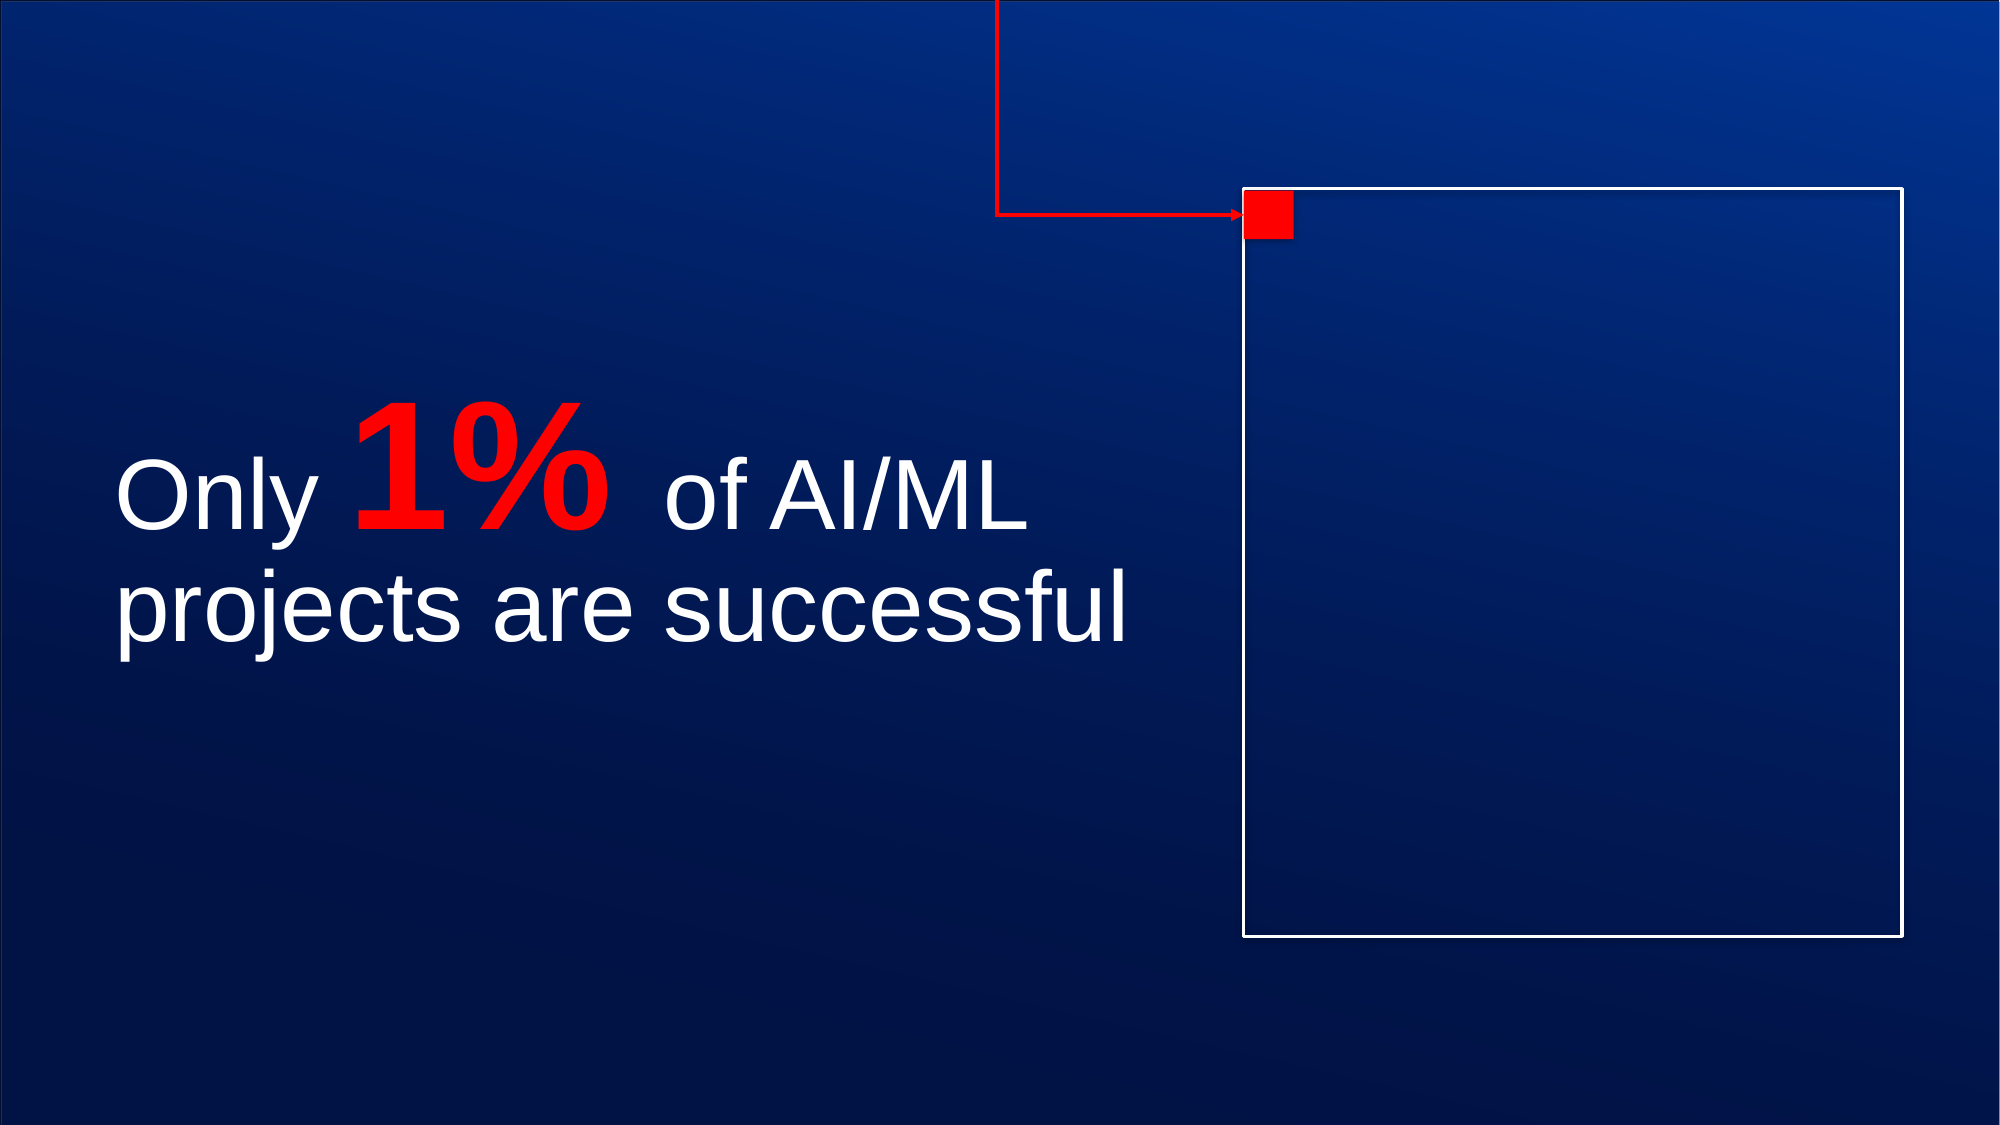

Only 1% of AI/ML projects are successful